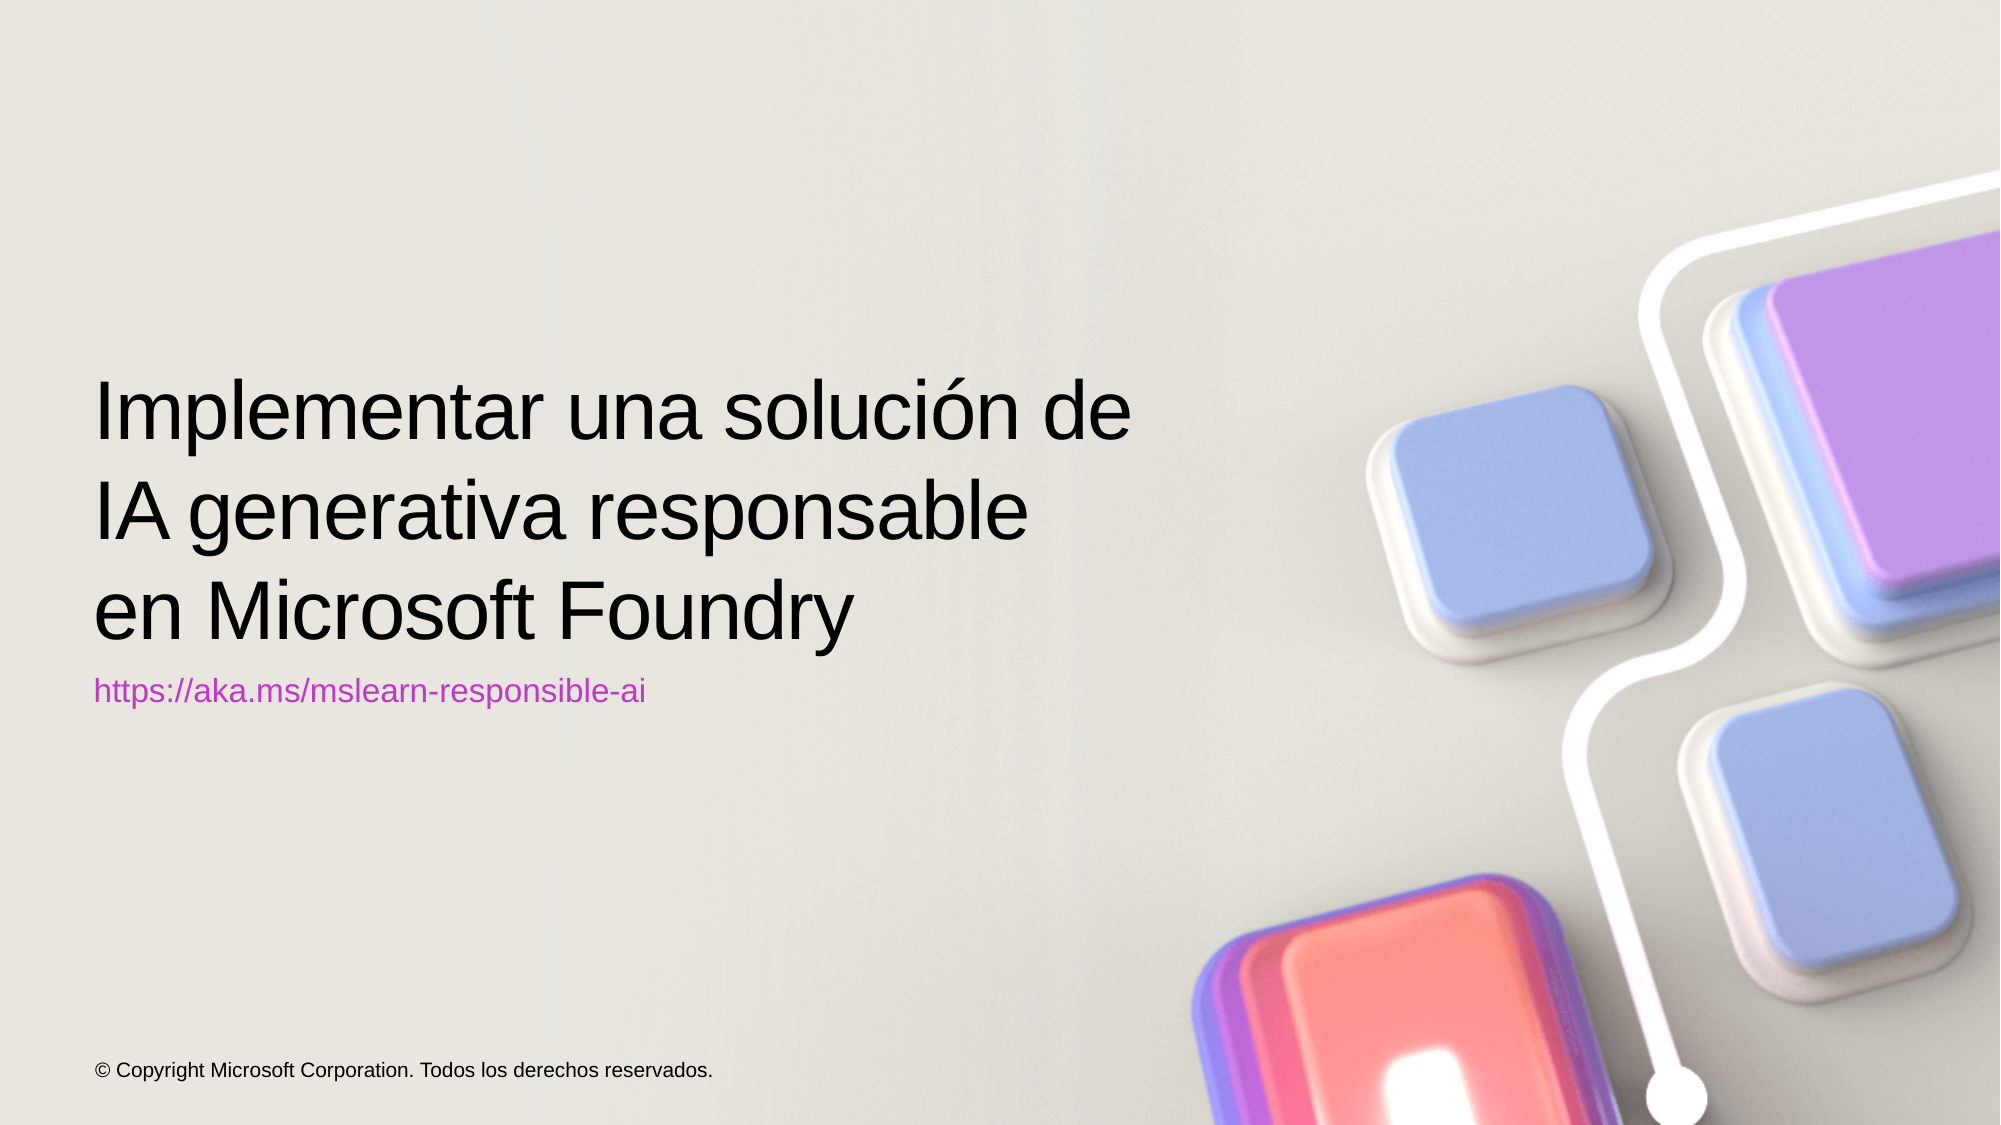

# Implementar una solución de IA generativa responsable en Microsoft Foundry
https://aka.ms/mslearn-responsible-ai
© Copyright Microsoft Corporation. Todos los derechos reservados.